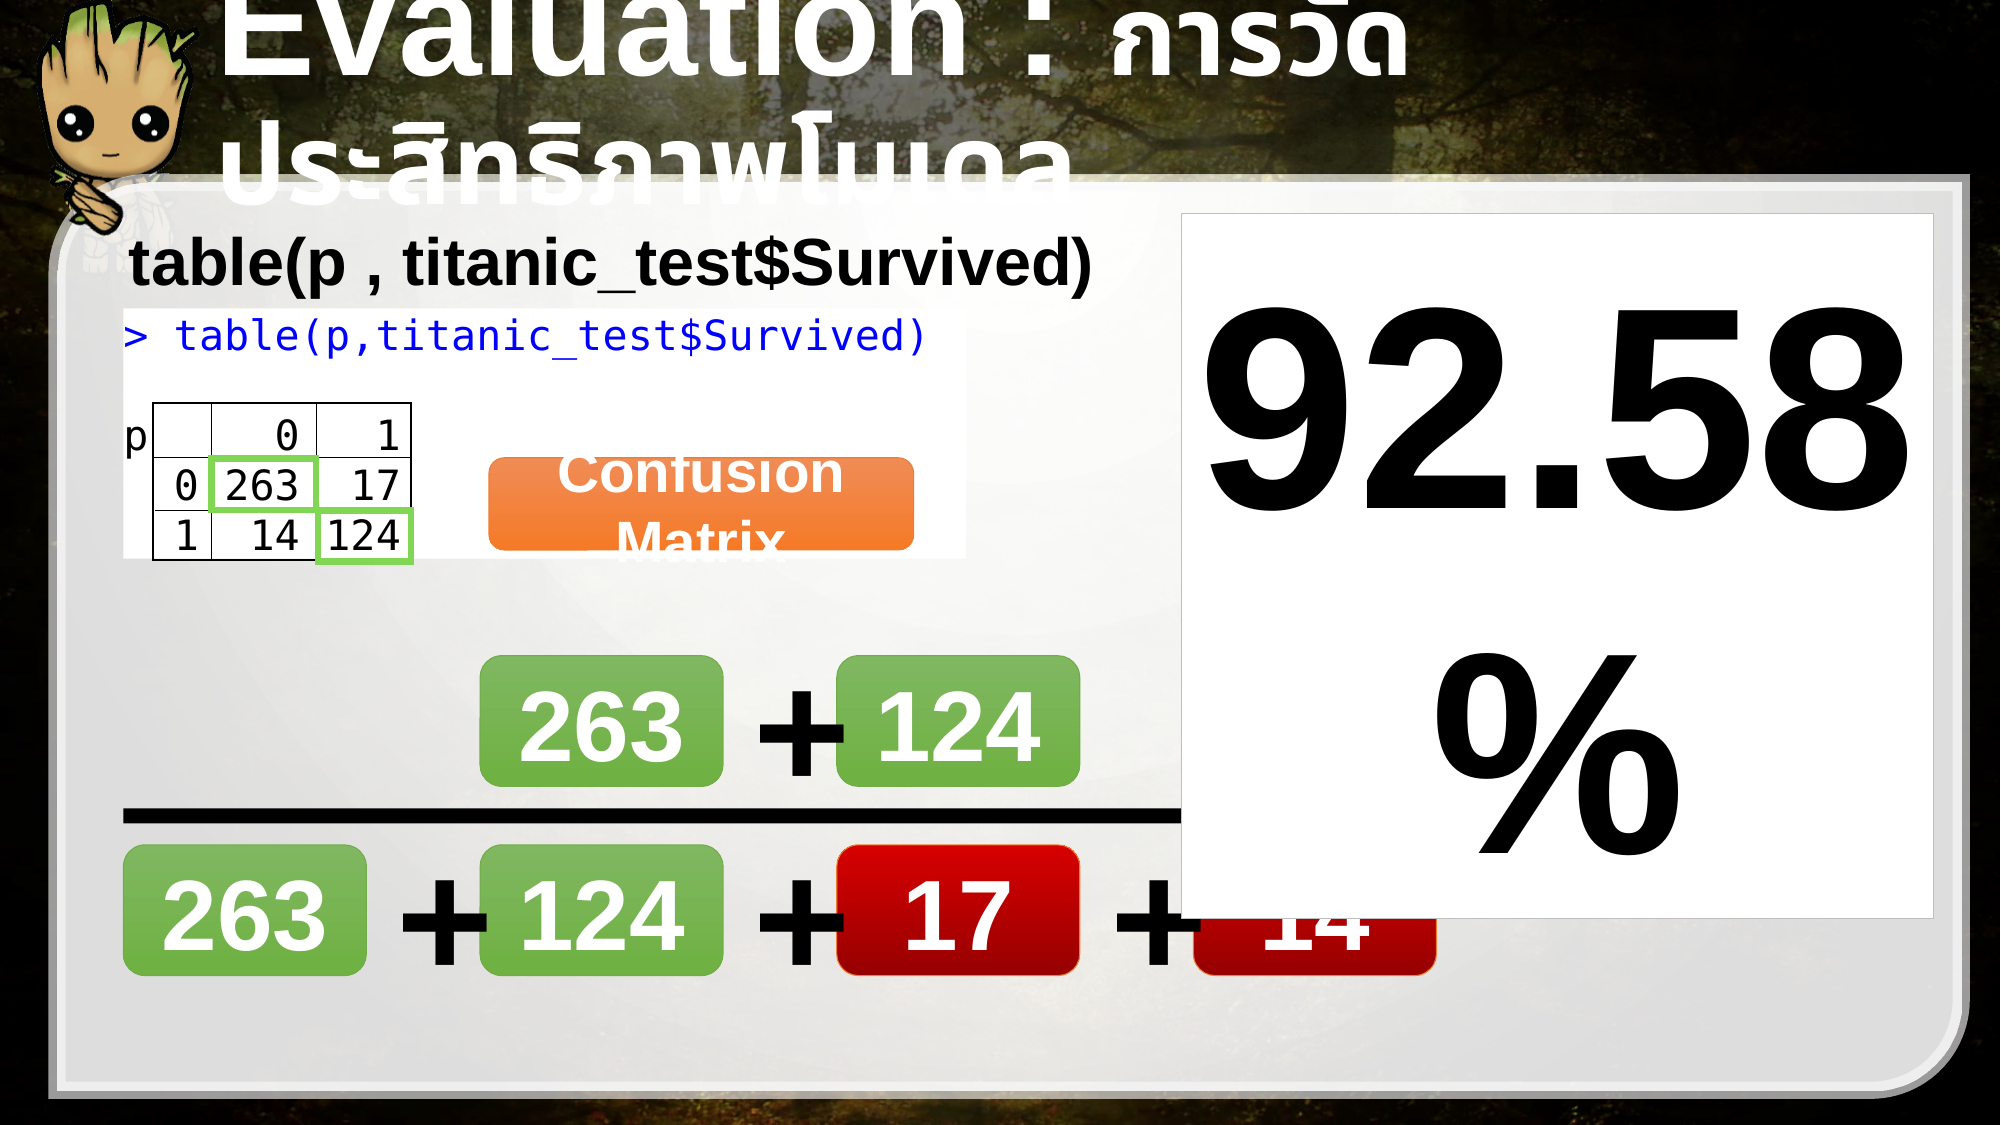

# Evaluation : การวัดประสิทธิภาพโมเดล
table(p , titanic_test$Survived)
92.58%
0.9019..
377/418
377
> table(p,titanic_test$Survived)

p     0   1
  0 263  17
  1  14 124

Confusion Matrix

124
263
+
100
x

263
124
17
14
+
+
+